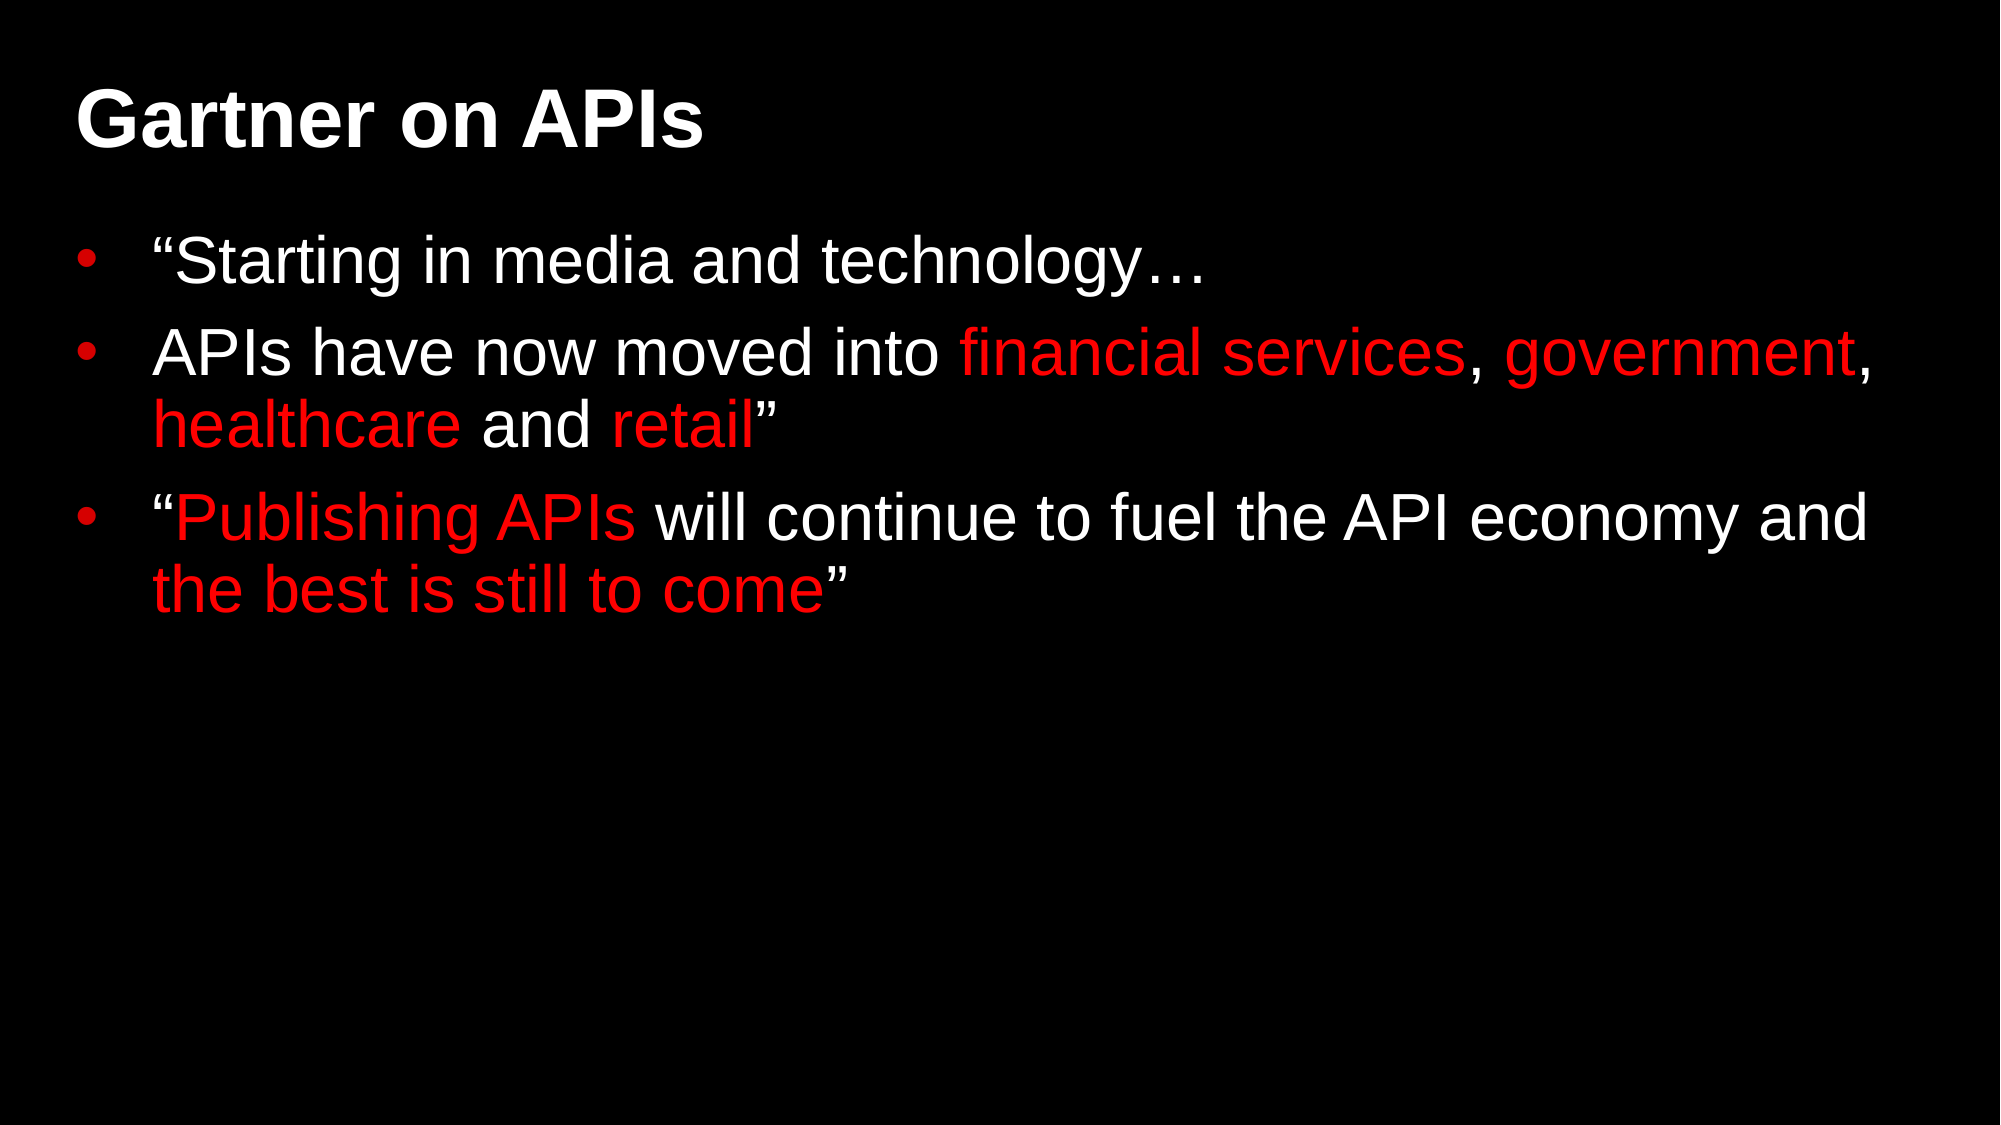

# Gartner on APIs
“Starting in media and technology…
APIs have now moved into financial services, government, healthcare and retail”
“Publishing APIs will continue to fuel the API economy and the best is still to come”